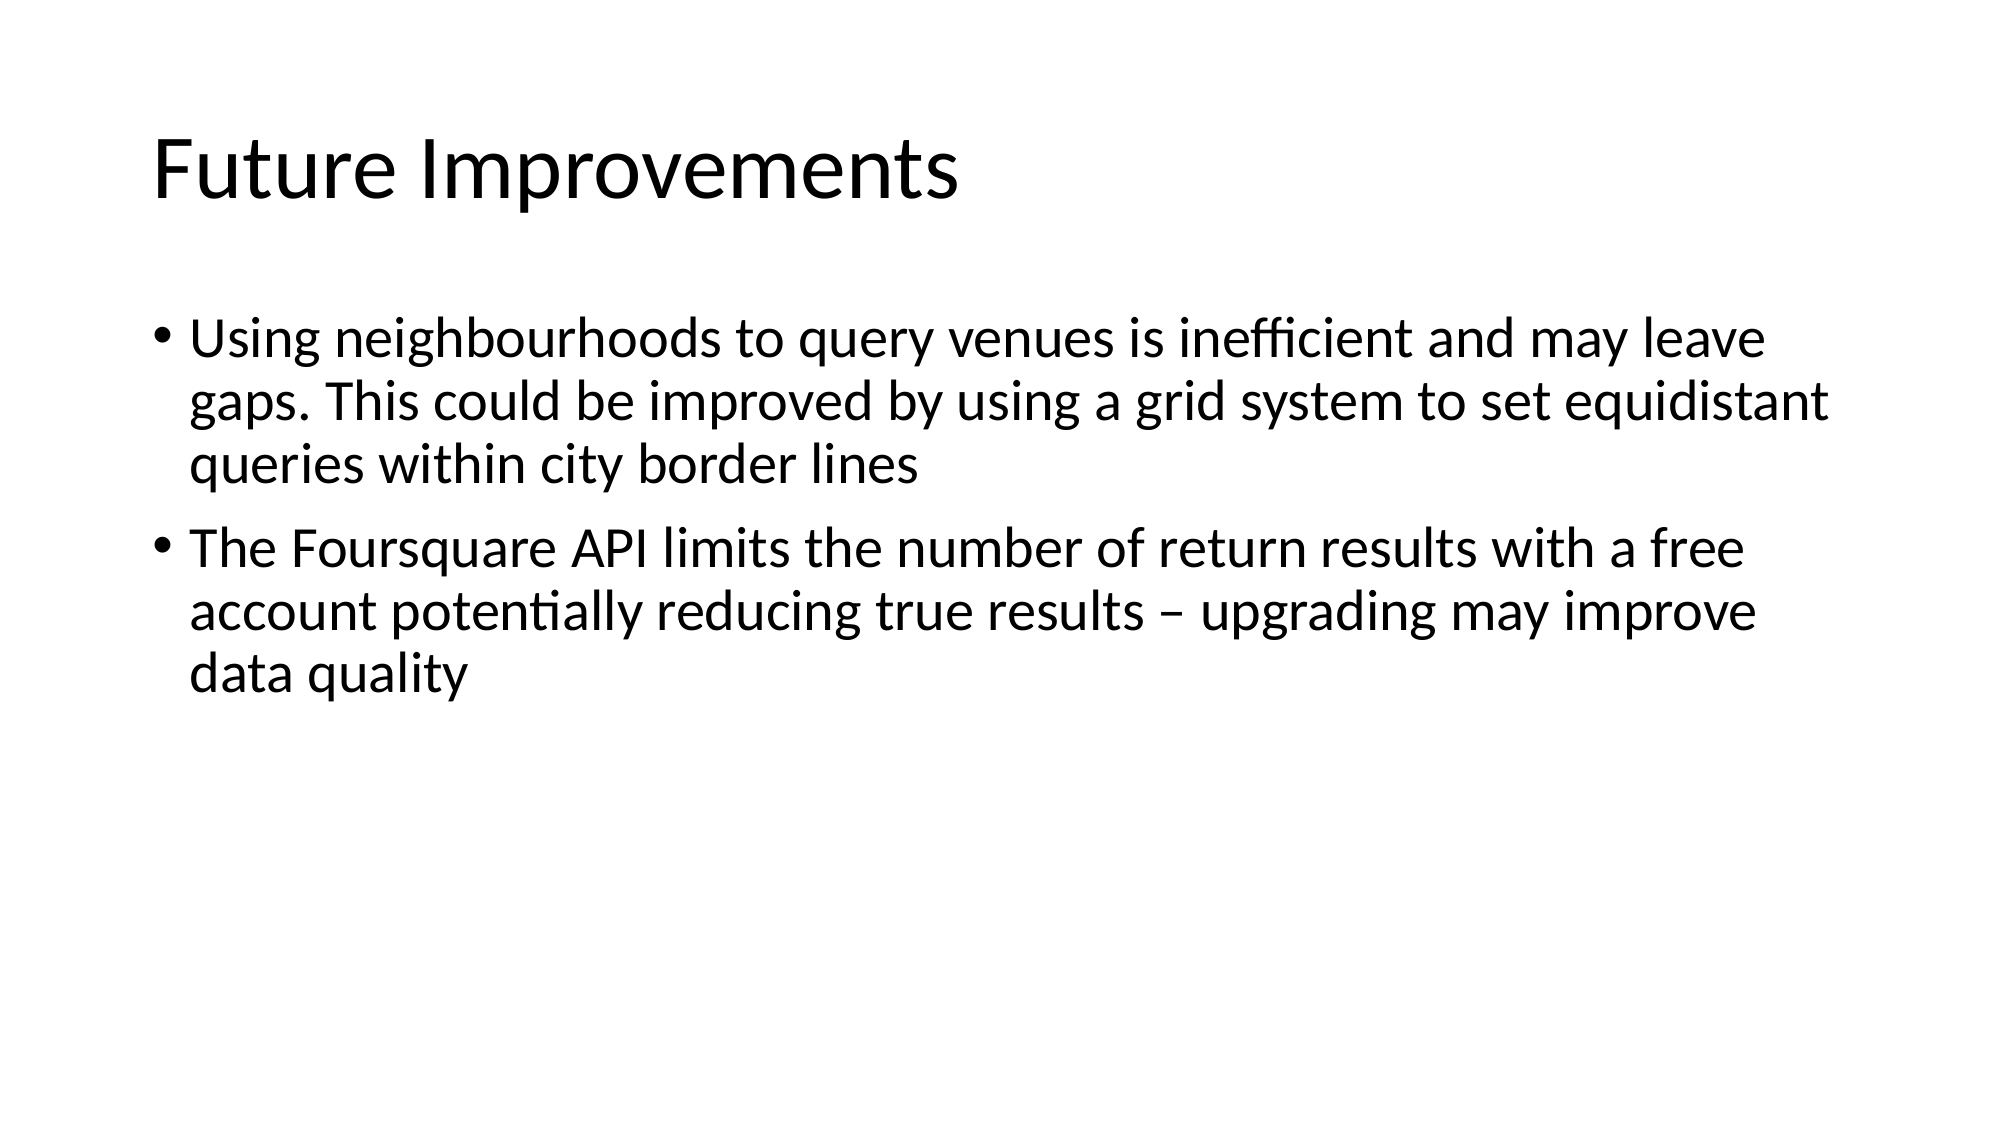

# Future Improvements
Using neighbourhoods to query venues is inefficient and may leave gaps. This could be improved by using a grid system to set equidistant queries within city border lines
The Foursquare API limits the number of return results with a free account potentially reducing true results – upgrading may improve data quality